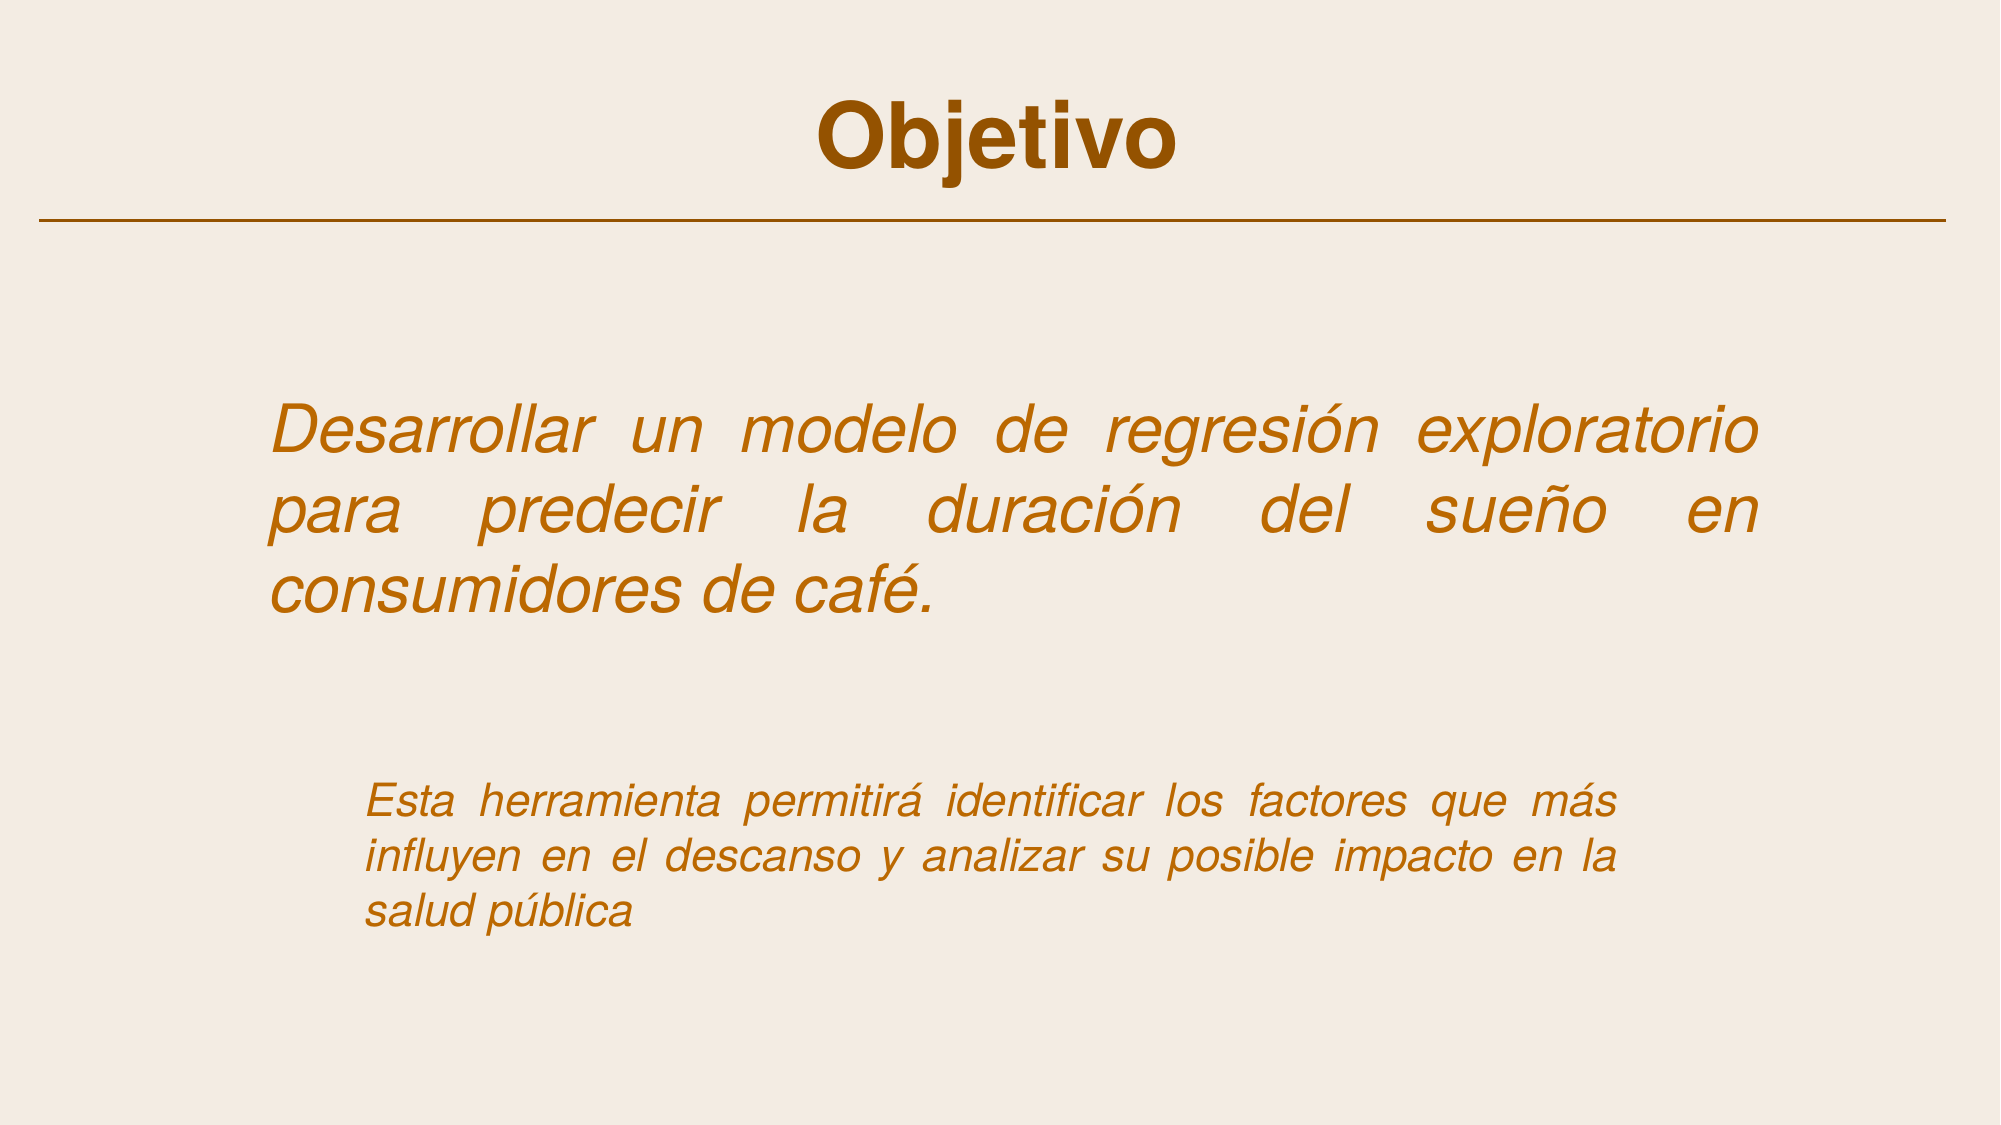

Objetivo
Desarrollar un modelo de regresión exploratorio para predecir la duración del sueño en consumidores de café.
Esta herramienta permitirá identificar los factores que más influyen en el descanso y analizar su posible impacto en la salud pública